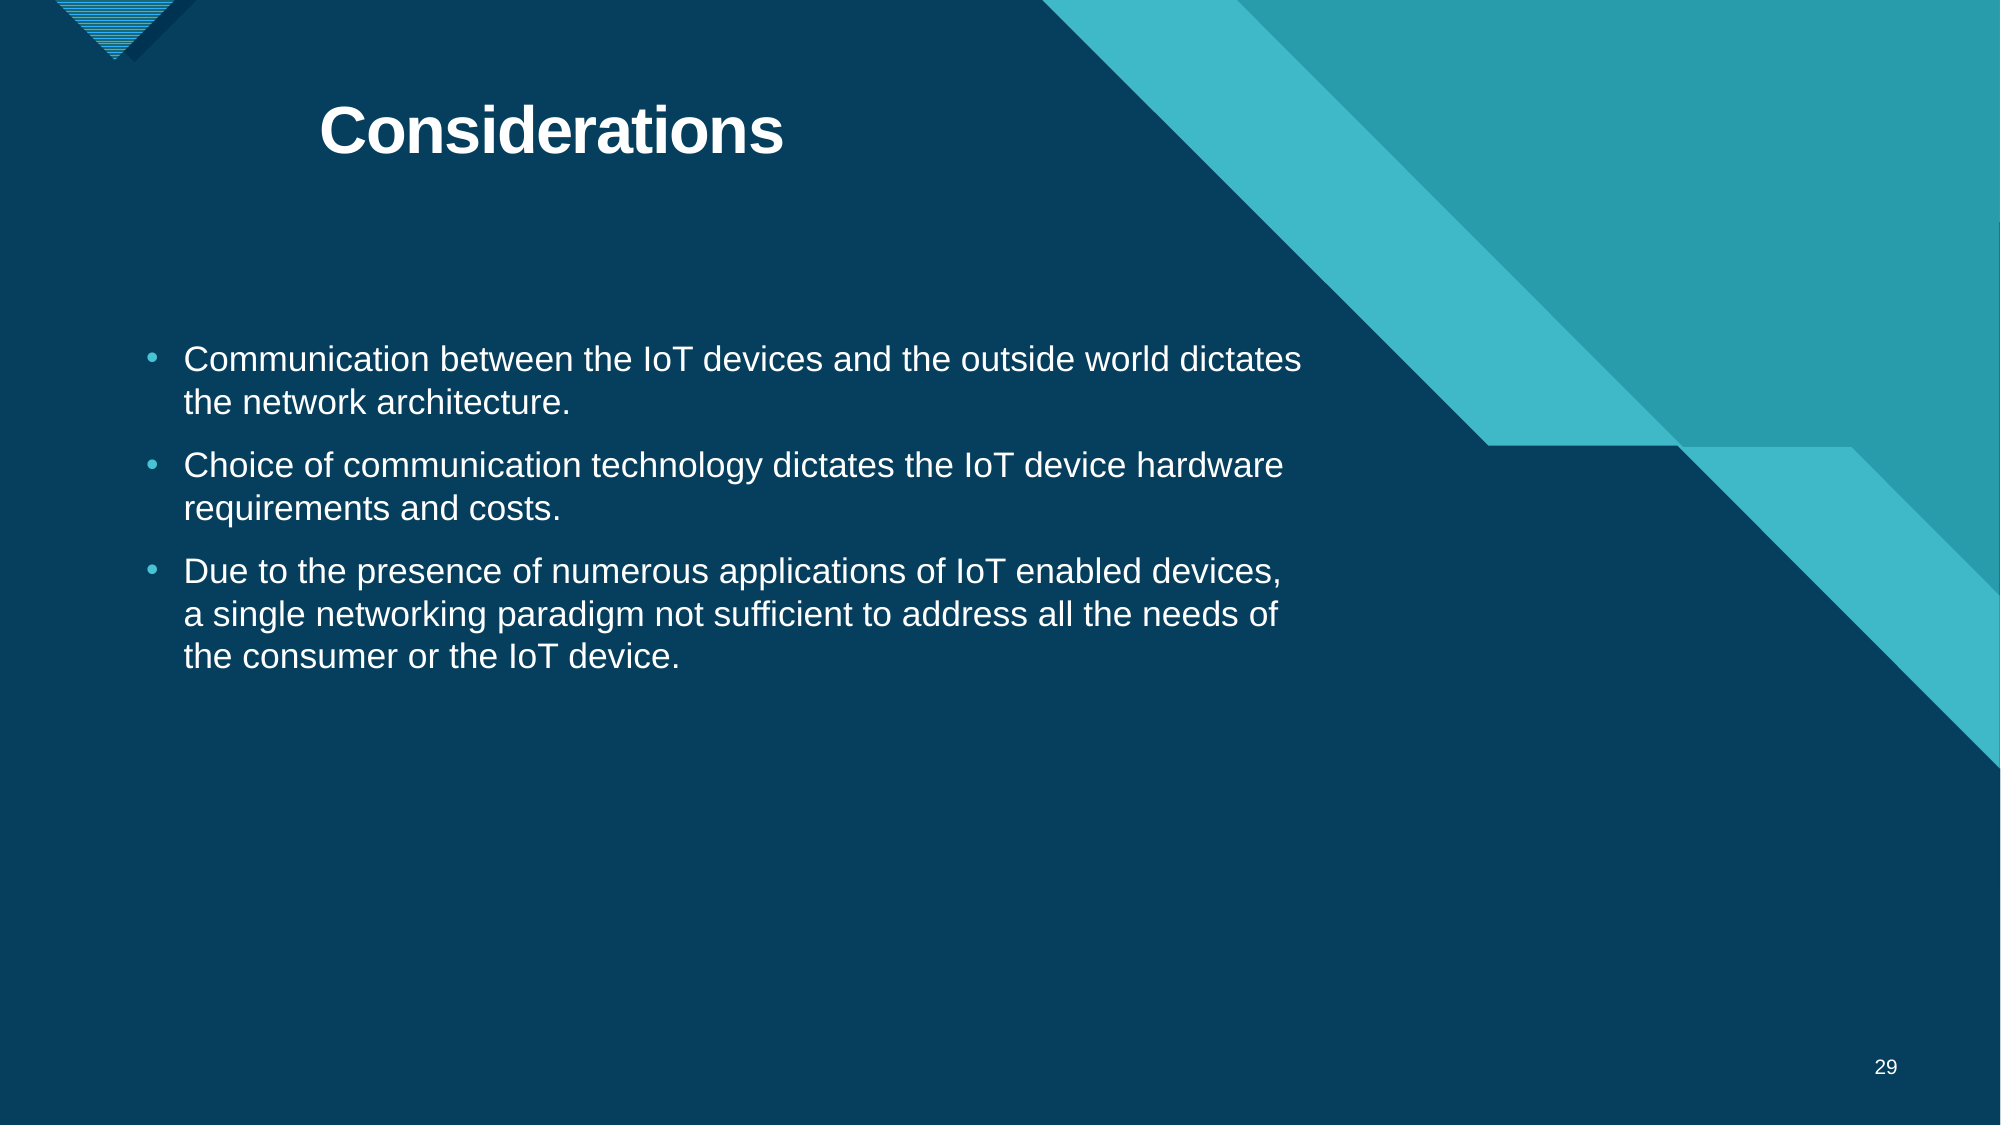

# Considerations
Communication between the IoT devices and the outside world dictates the network architecture.
Choice of communication technology dictates the IoT device hardware requirements and costs.
Due to the presence of numerous applications of IoT enabled devices, a single networking paradigm not sufficient to address all the needs of the consumer or the IoT device.

29